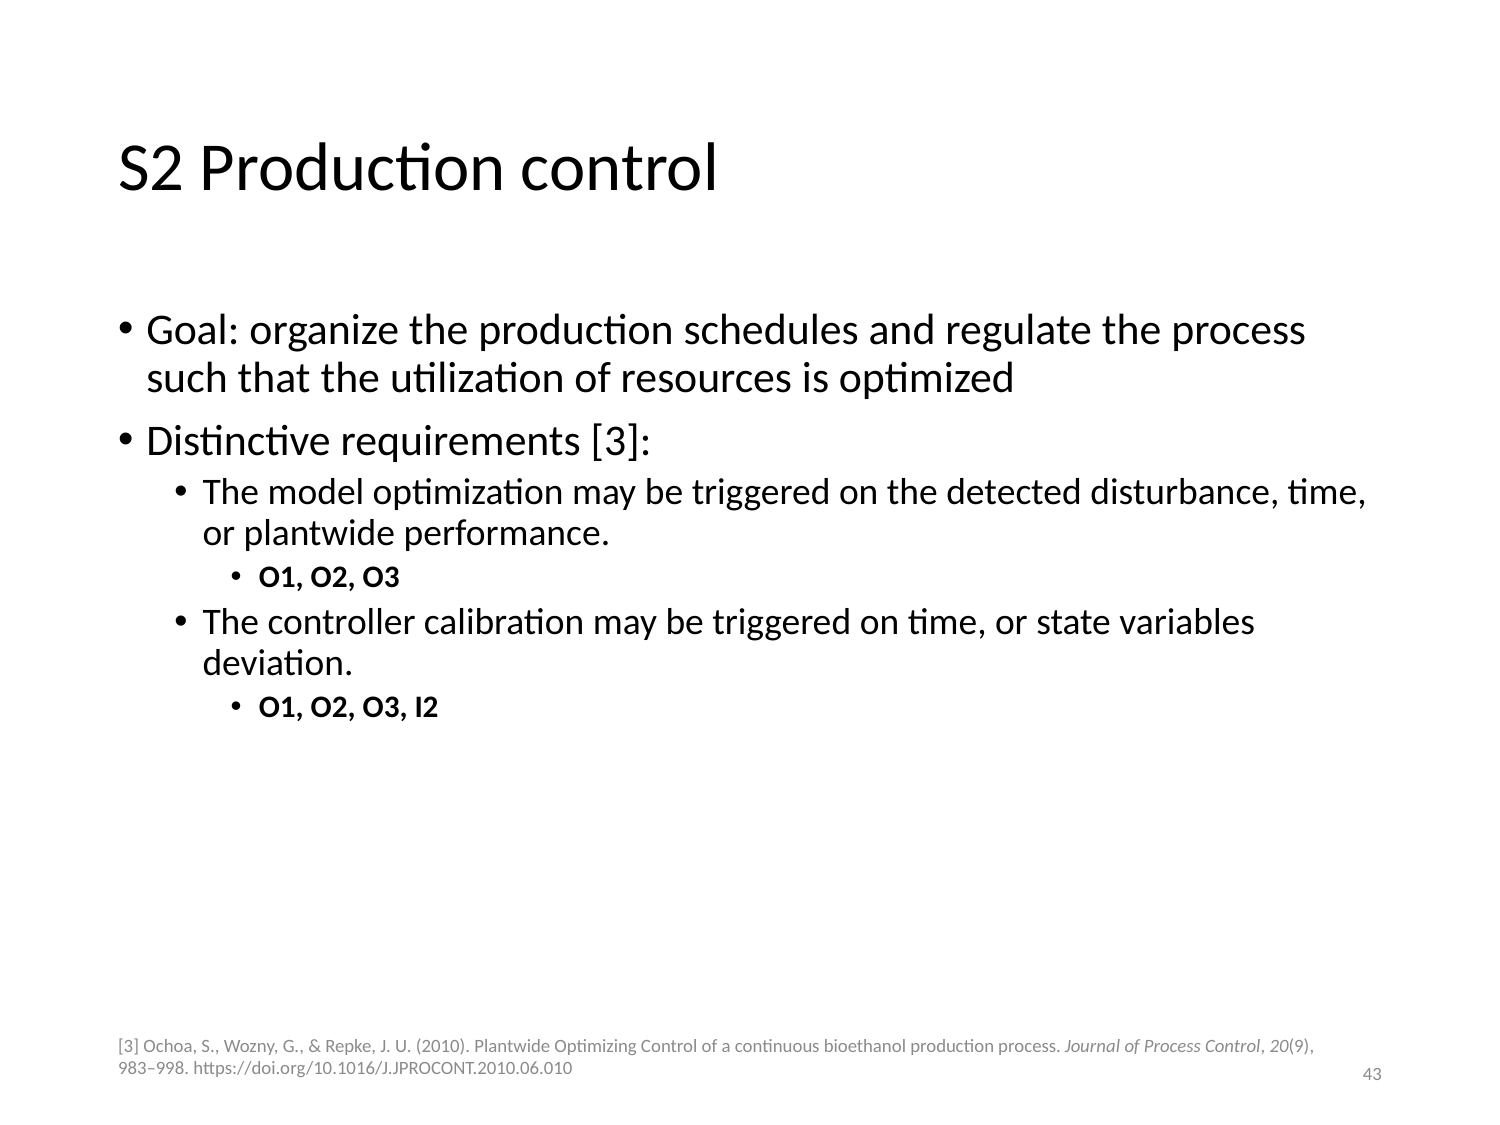

# S2 Production control
Goal: organize the production schedules and regulate the process such that the utilization of resources is optimized
Distinctive requirements [3]:
The model optimization may be triggered on the detected disturbance, time, or plantwide performance.
O1, O2, O3
The controller calibration may be triggered on time, or state variables deviation.
O1, O2, O3, I2

[3] Ochoa, S., Wozny, G., & Repke, J. U. (2010). Plantwide Optimizing Control of a continuous bioethanol production process. Journal of Process Control, 20(9), 983–998. https://doi.org/10.1016/J.JPROCONT.2010.06.010

43